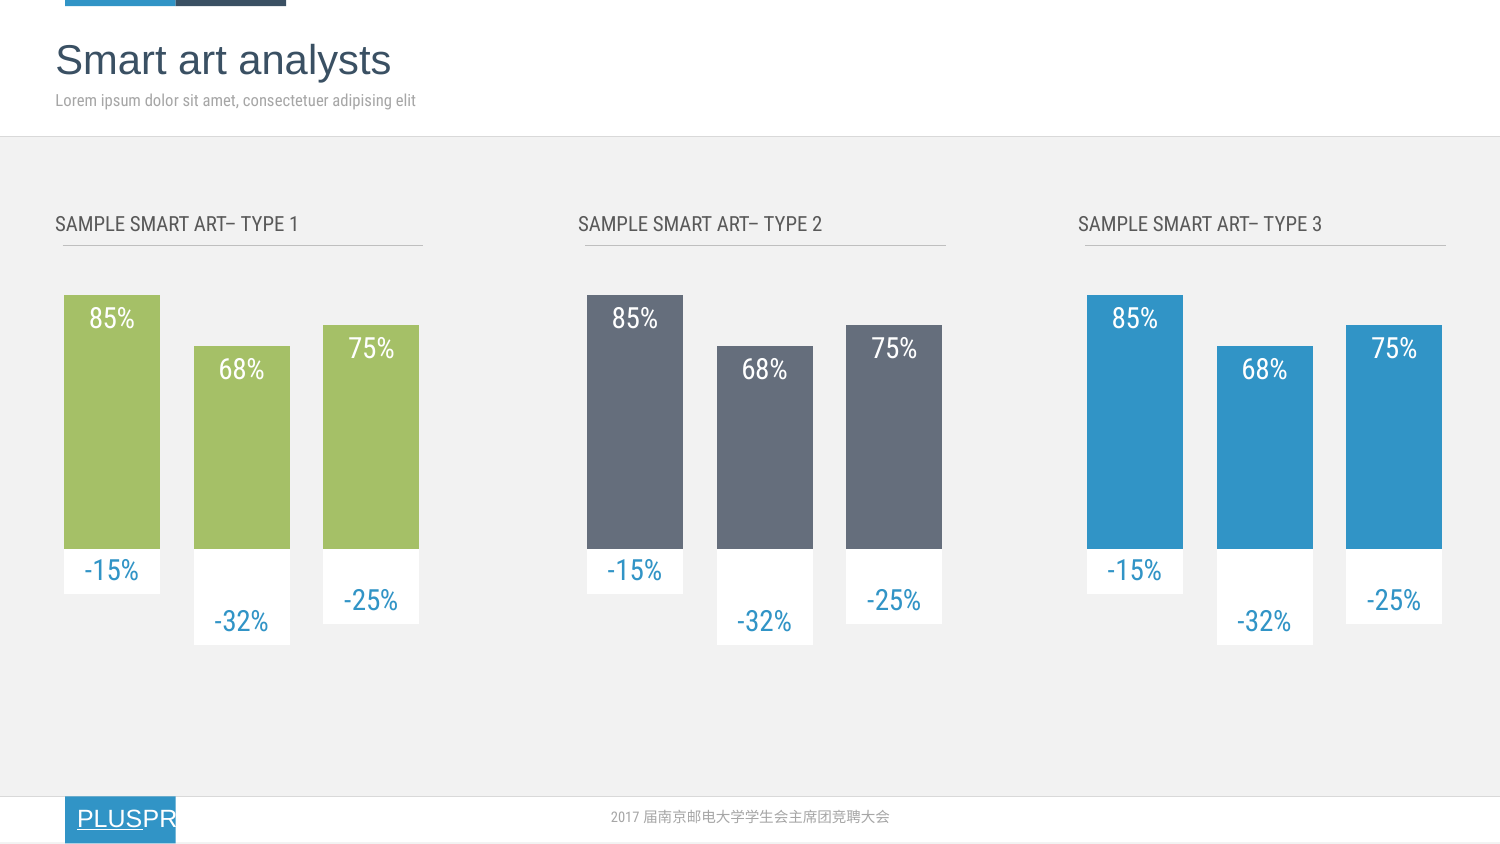

# Smart art analysts
Lorem ipsum dolor sit amet, consectetuer adipising elit

### Chart

| Category | Series 1 | Series 2 |
|---|---|---|
| Category 1 | 85.0 | -15.0 |
| Category 2 | 68.0 | -32.0 |
| Category 3 | 75.0 | -25.0 |

### Chart

| Category | Series 1 | Series 2 |
|---|---|---|
| Category 1 | 85.0 | -15.0 |
| Category 2 | 68.0 | -32.0 |
| Category 3 | 75.0 | -25.0 |

### Chart

| Category | Series 1 | Series 2 |
|---|---|---|
| Category 1 | 85.0 | -15.0 |
| Category 2 | 68.0 | -32.0 |
| Category 3 | 75.0 | -25.0 |
SAMPLE SMART ART– TYPE 1
SAMPLE SMART ART– TYPE 2
SAMPLE SMART ART– TYPE 3